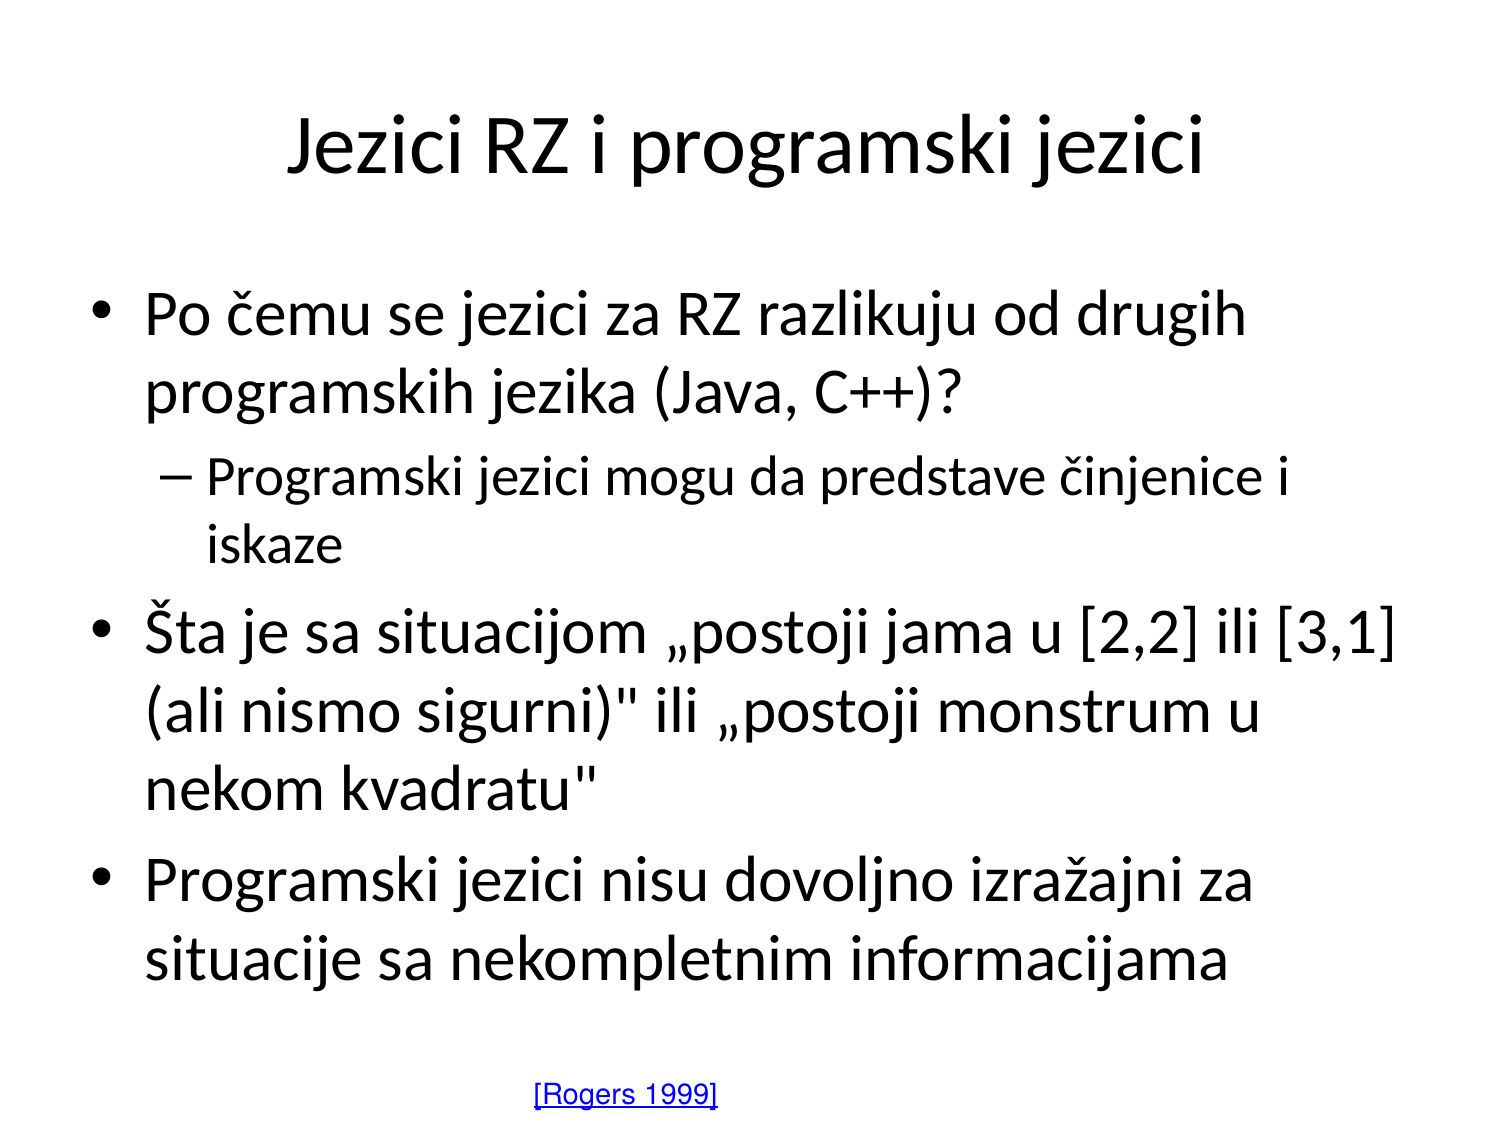

# Jezici RZ i programski jezici
Po čemu se jezici za RZ razlikuju od drugih programskih jezika (Java, C++)?
Programski jezici mogu da predstave činjenice i iskaze
Šta je sa situacijom „postoji jama u [2,2] ili [3,1] (ali nismo sigurni)" ili „postoji monstrum u nekom kvadratu"
Programski jezici nisu dovoljno izražajni za situacije sa nekompletnim informacijama
[Rogers 1999]